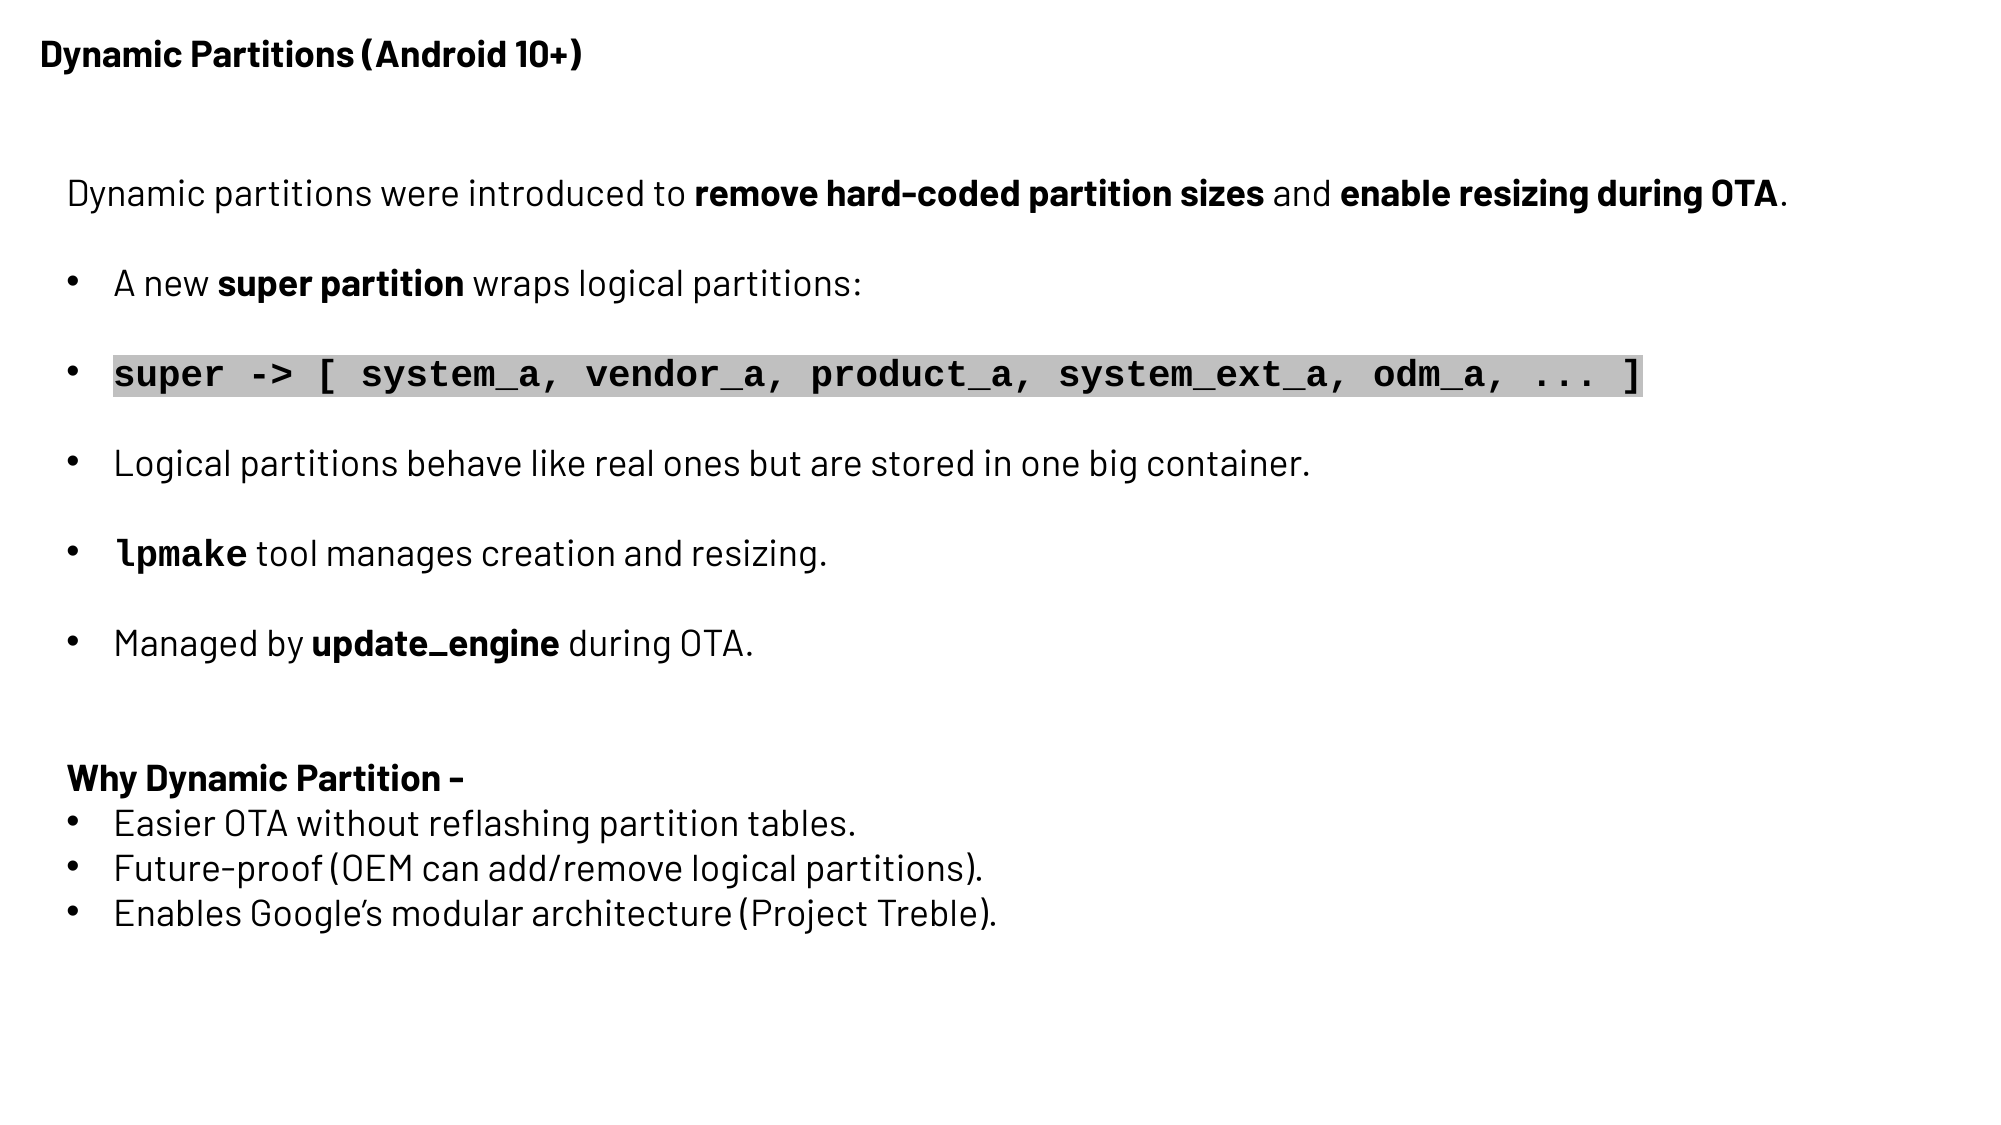

Dynamic Partitions (Android 10+)
Dynamic partitions were introduced to remove hard-coded partition sizes and enable resizing during OTA.
A new super partition wraps logical partitions:

super -> [ system_a, vendor_a, product_a, system_ext_a, odm_a, ... ]

Logical partitions behave like real ones but are stored in one big container.

lpmake tool manages creation and resizing.

Managed by update_engine during OTA.

Why Dynamic Partition -
Easier OTA without reflashing partition tables.
Future-proof (OEM can add/remove logical partitions).
Enables Google’s modular architecture (Project Treble).